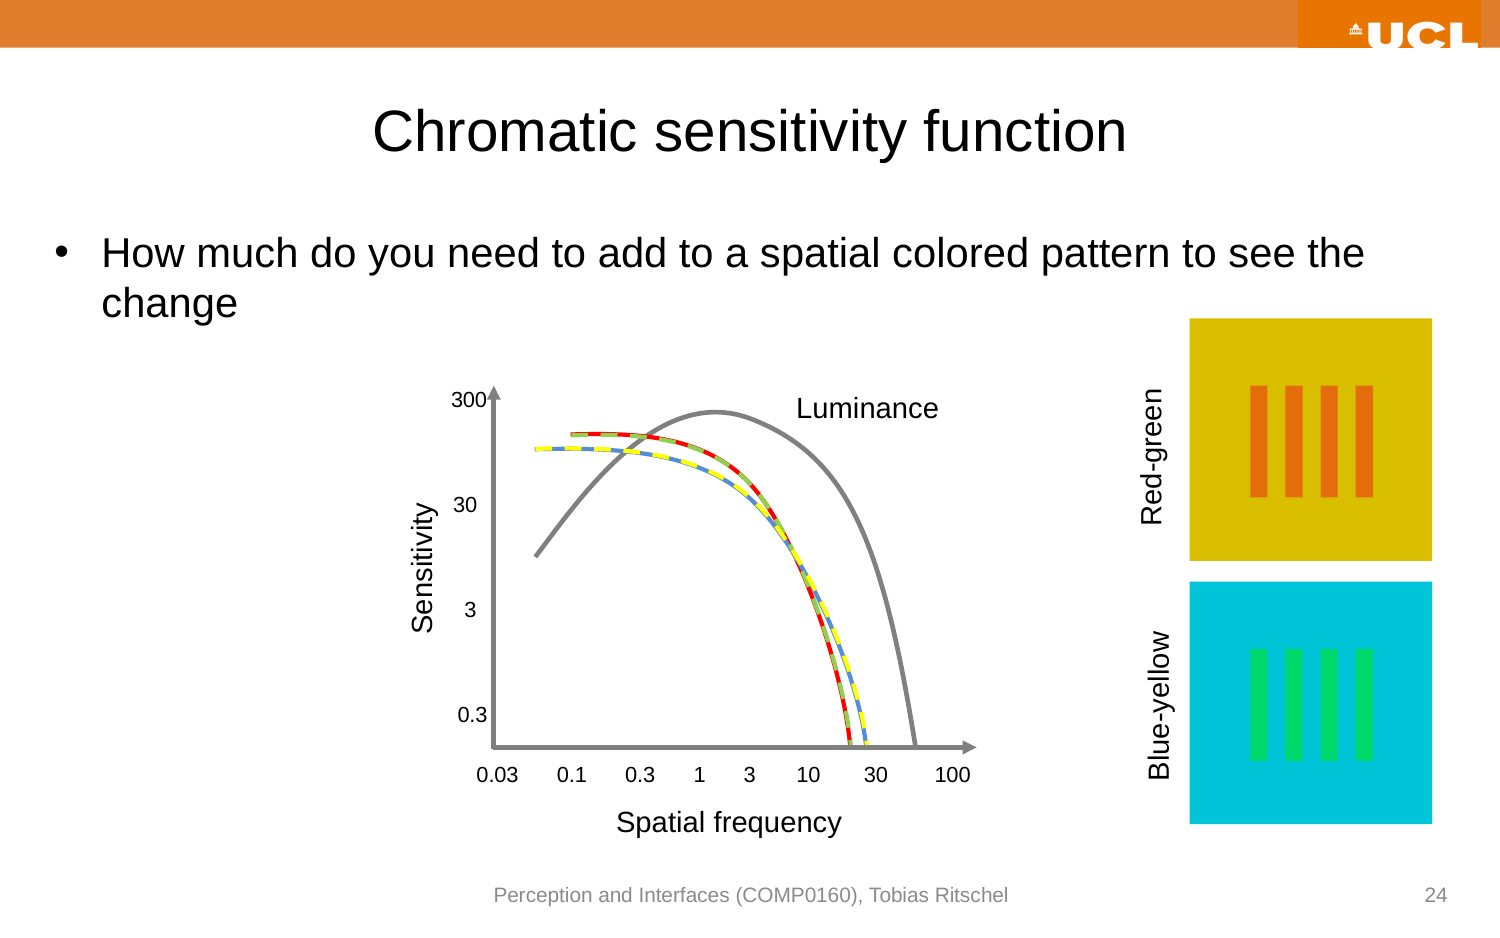

# Chromatic sensitivity function
How much do you need to add to a spatial colored pattern to see the change

300
Luminance

Red-green

30
Sensitivity

3

Blue-yellow
0.3
0.03
0.1
0.3
1
3
10
30
100
Spatial frequency
Perception and Interfaces (COMP0160), Tobias Ritschel
24